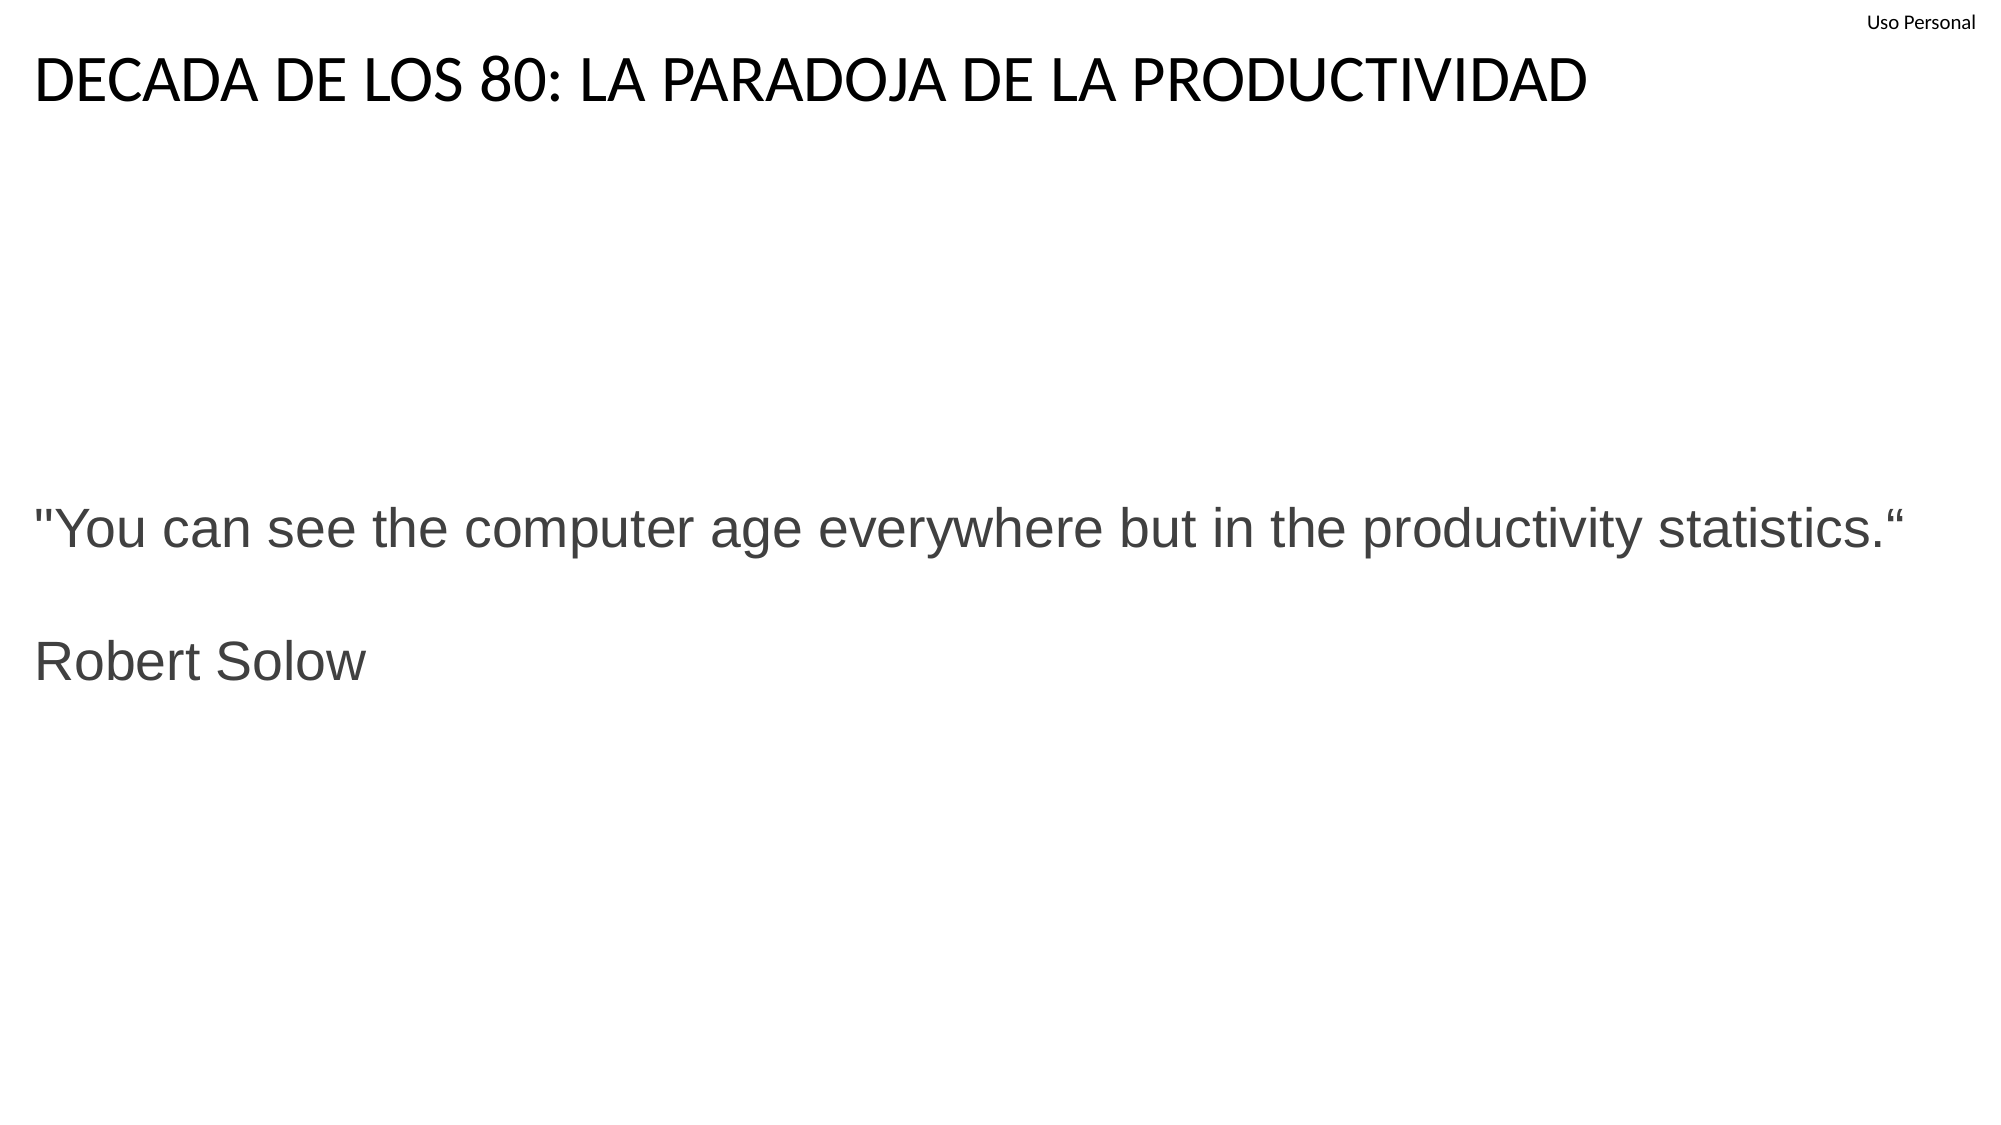

# DECADA DE LOS 80: LA PARADOJA DE LA PRODUCTIVIDAD
"You can see the computer age everywhere but in the productivity statistics.“

Robert Solow